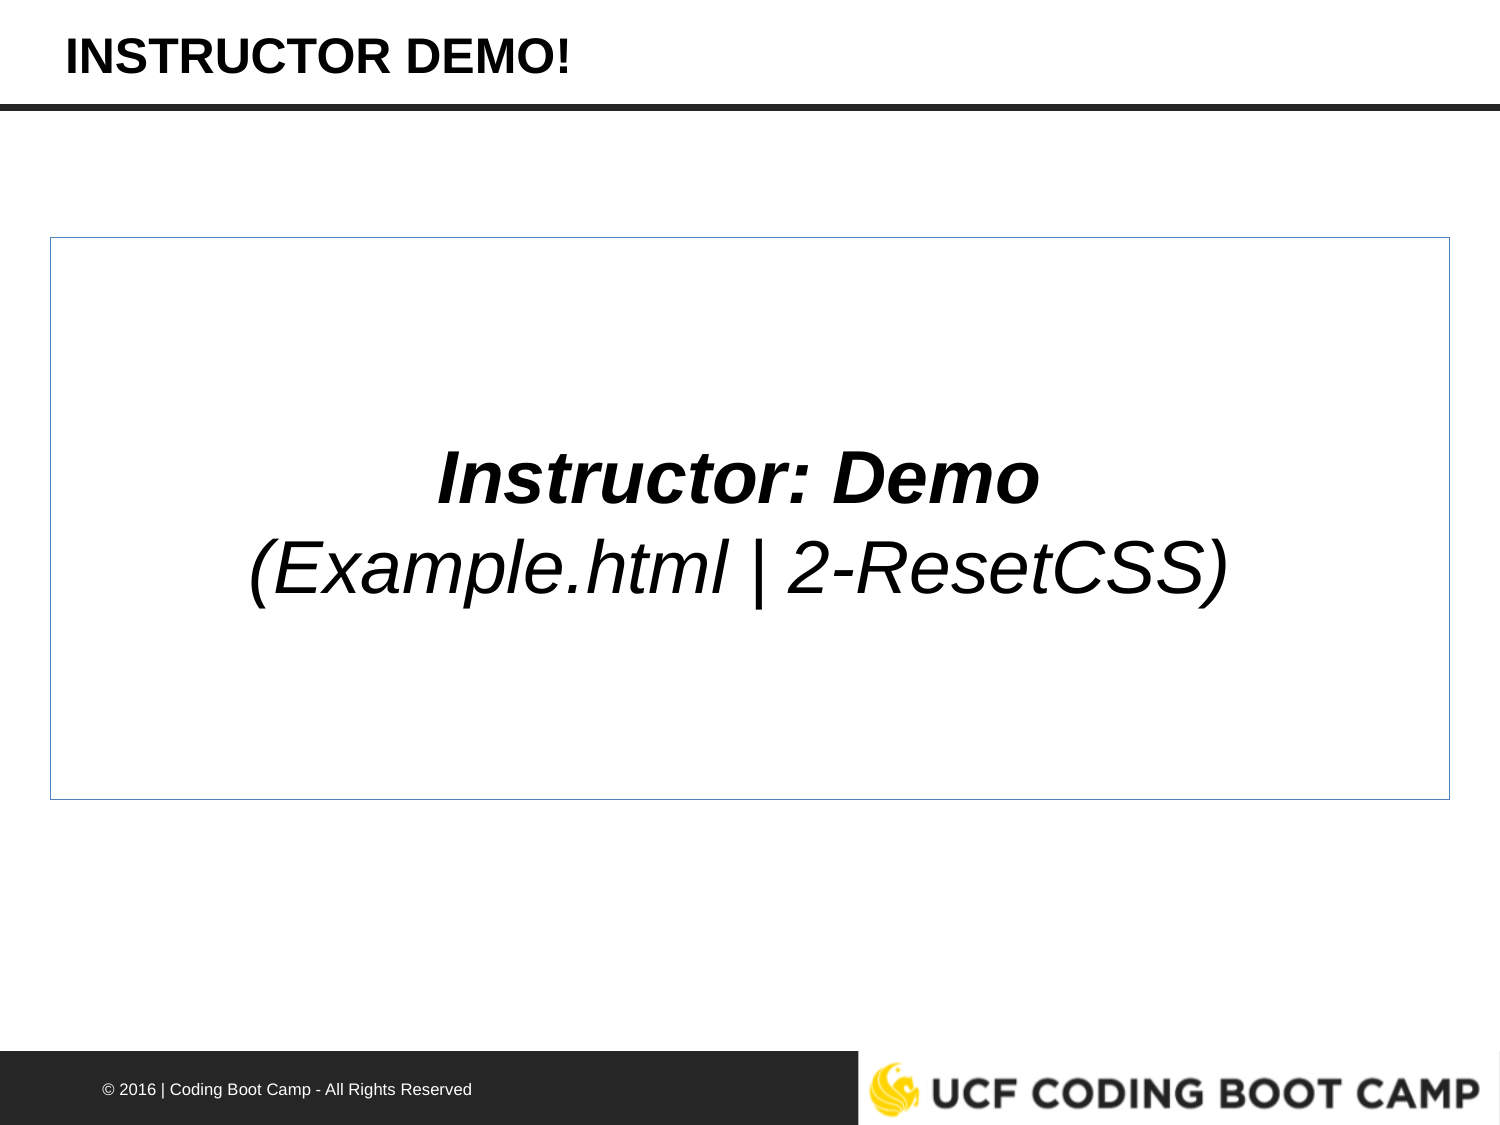

# INSTRUCTOR DEMO!
Instructor: Demo
(Example.html | 2-ResetCSS)